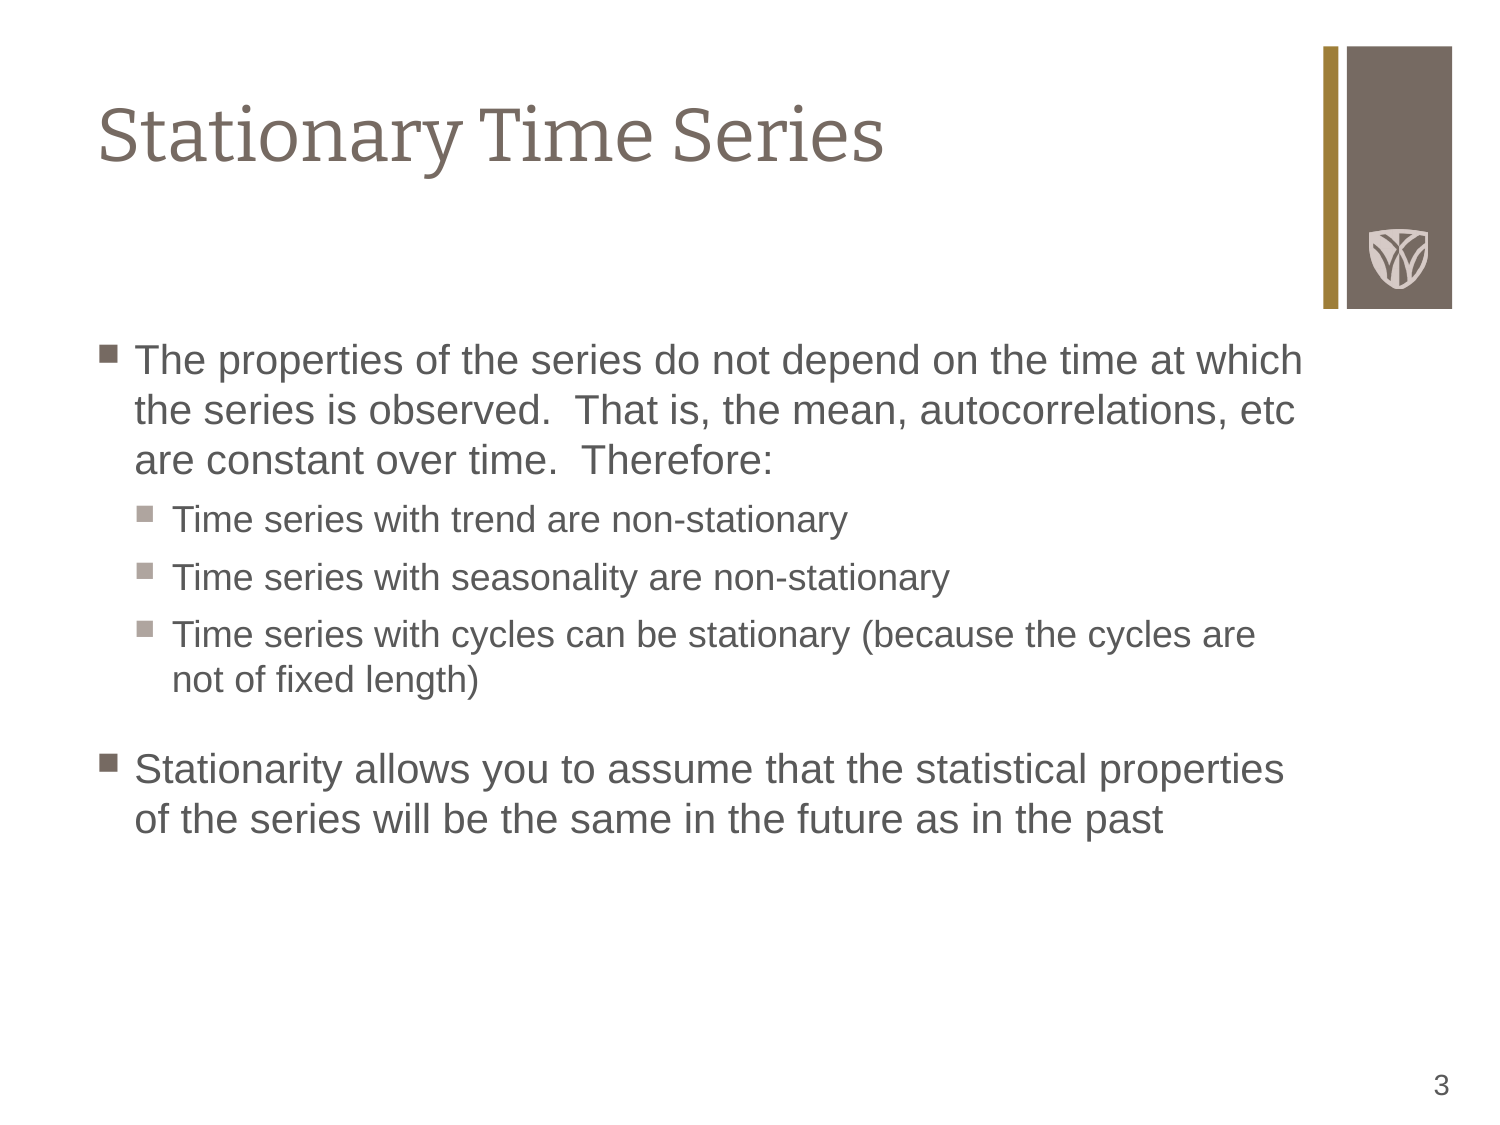

# Stationary Time Series
The properties of the series do not depend on the time at which the series is observed.  That is, the mean, autocorrelations, etc are constant over time.  Therefore:
Time series with trend are non-stationary
Time series with seasonality are non-stationary
Time series with cycles can be stationary (because the cycles are not of fixed length)
Stationarity allows you to assume that the statistical properties of the series will be the same in the future as in the past

3